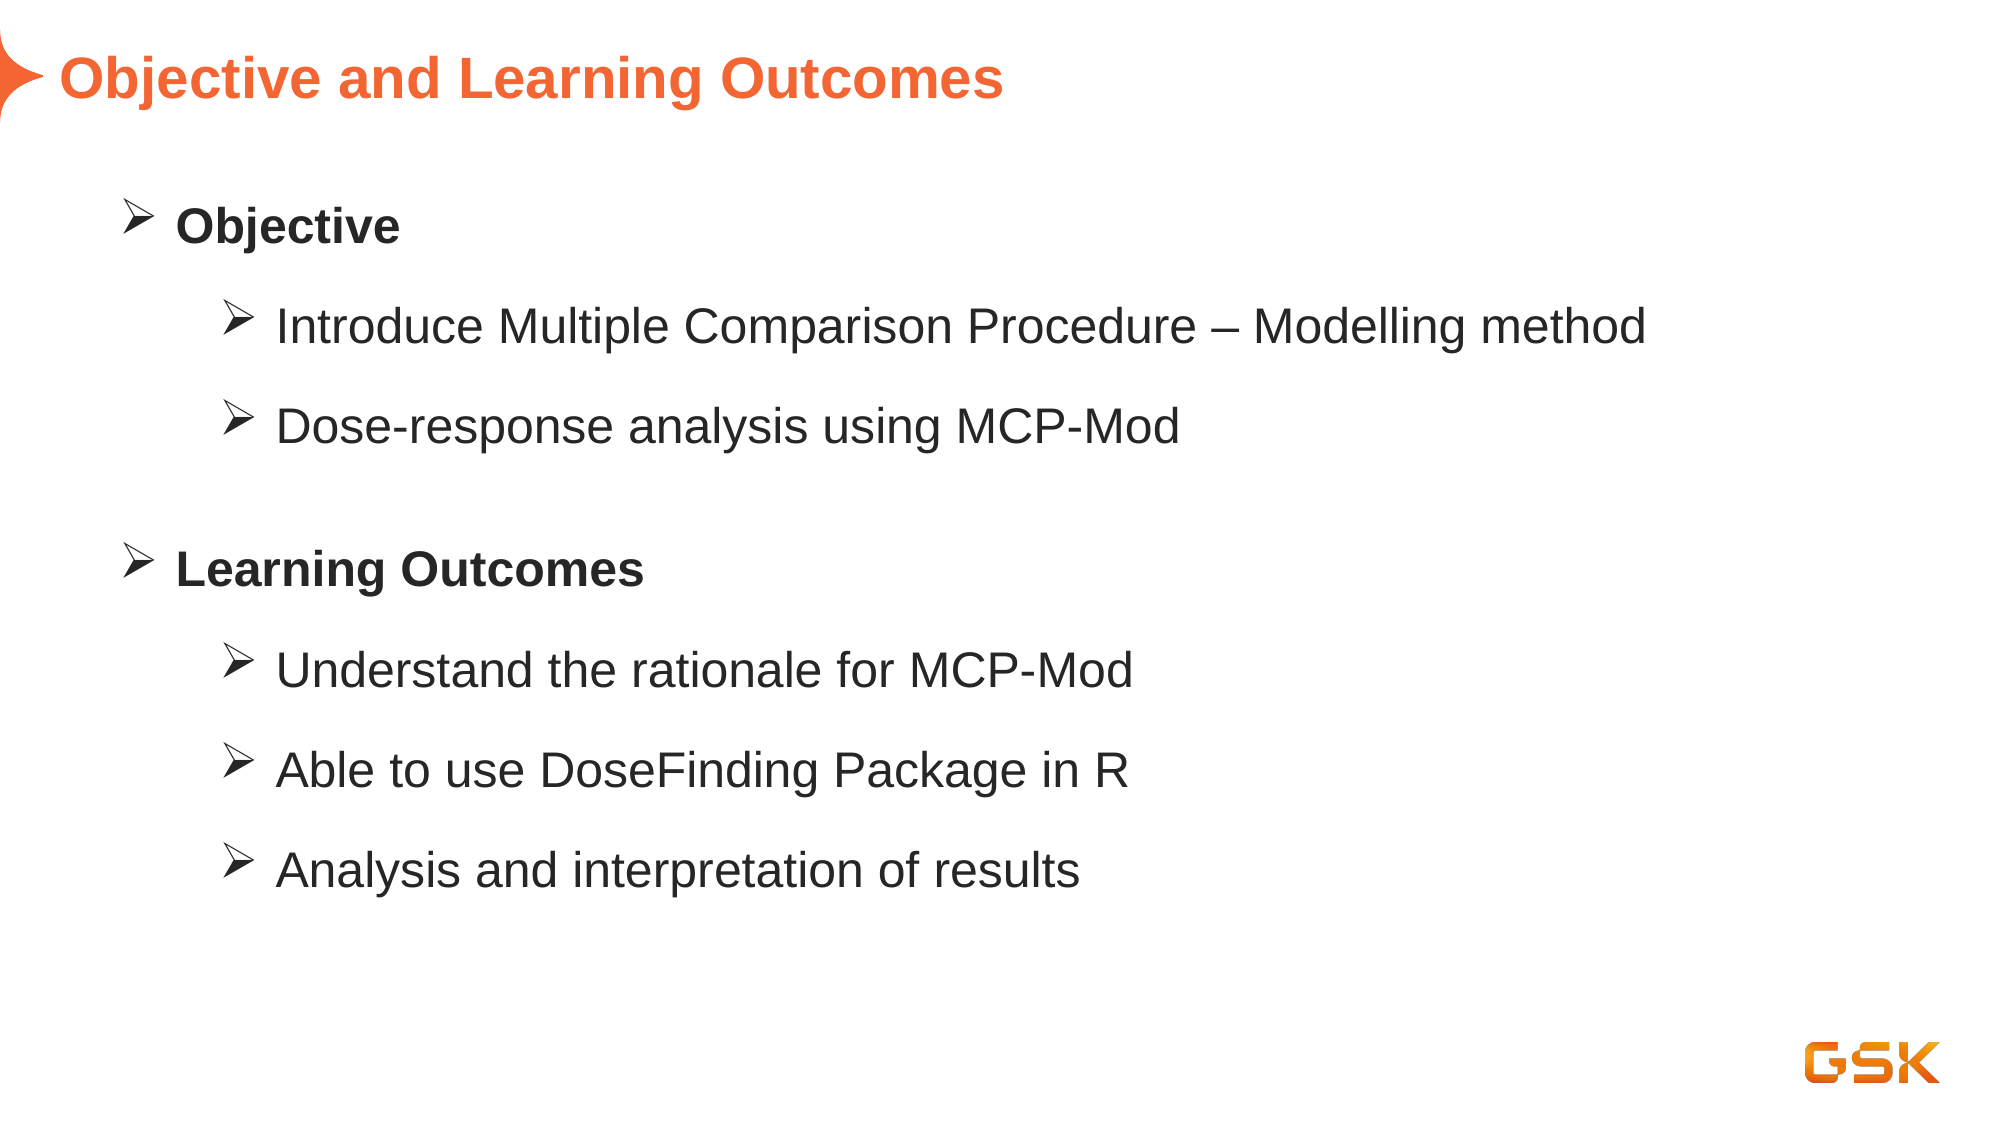

# Objective and Learning Outcomes
Objective
Introduce Multiple Comparison Procedure – Modelling method
Dose-response analysis using MCP-Mod

Learning Outcomes
Understand the rationale for MCP-Mod
Able to use DoseFinding Package in R
Analysis and interpretation of results